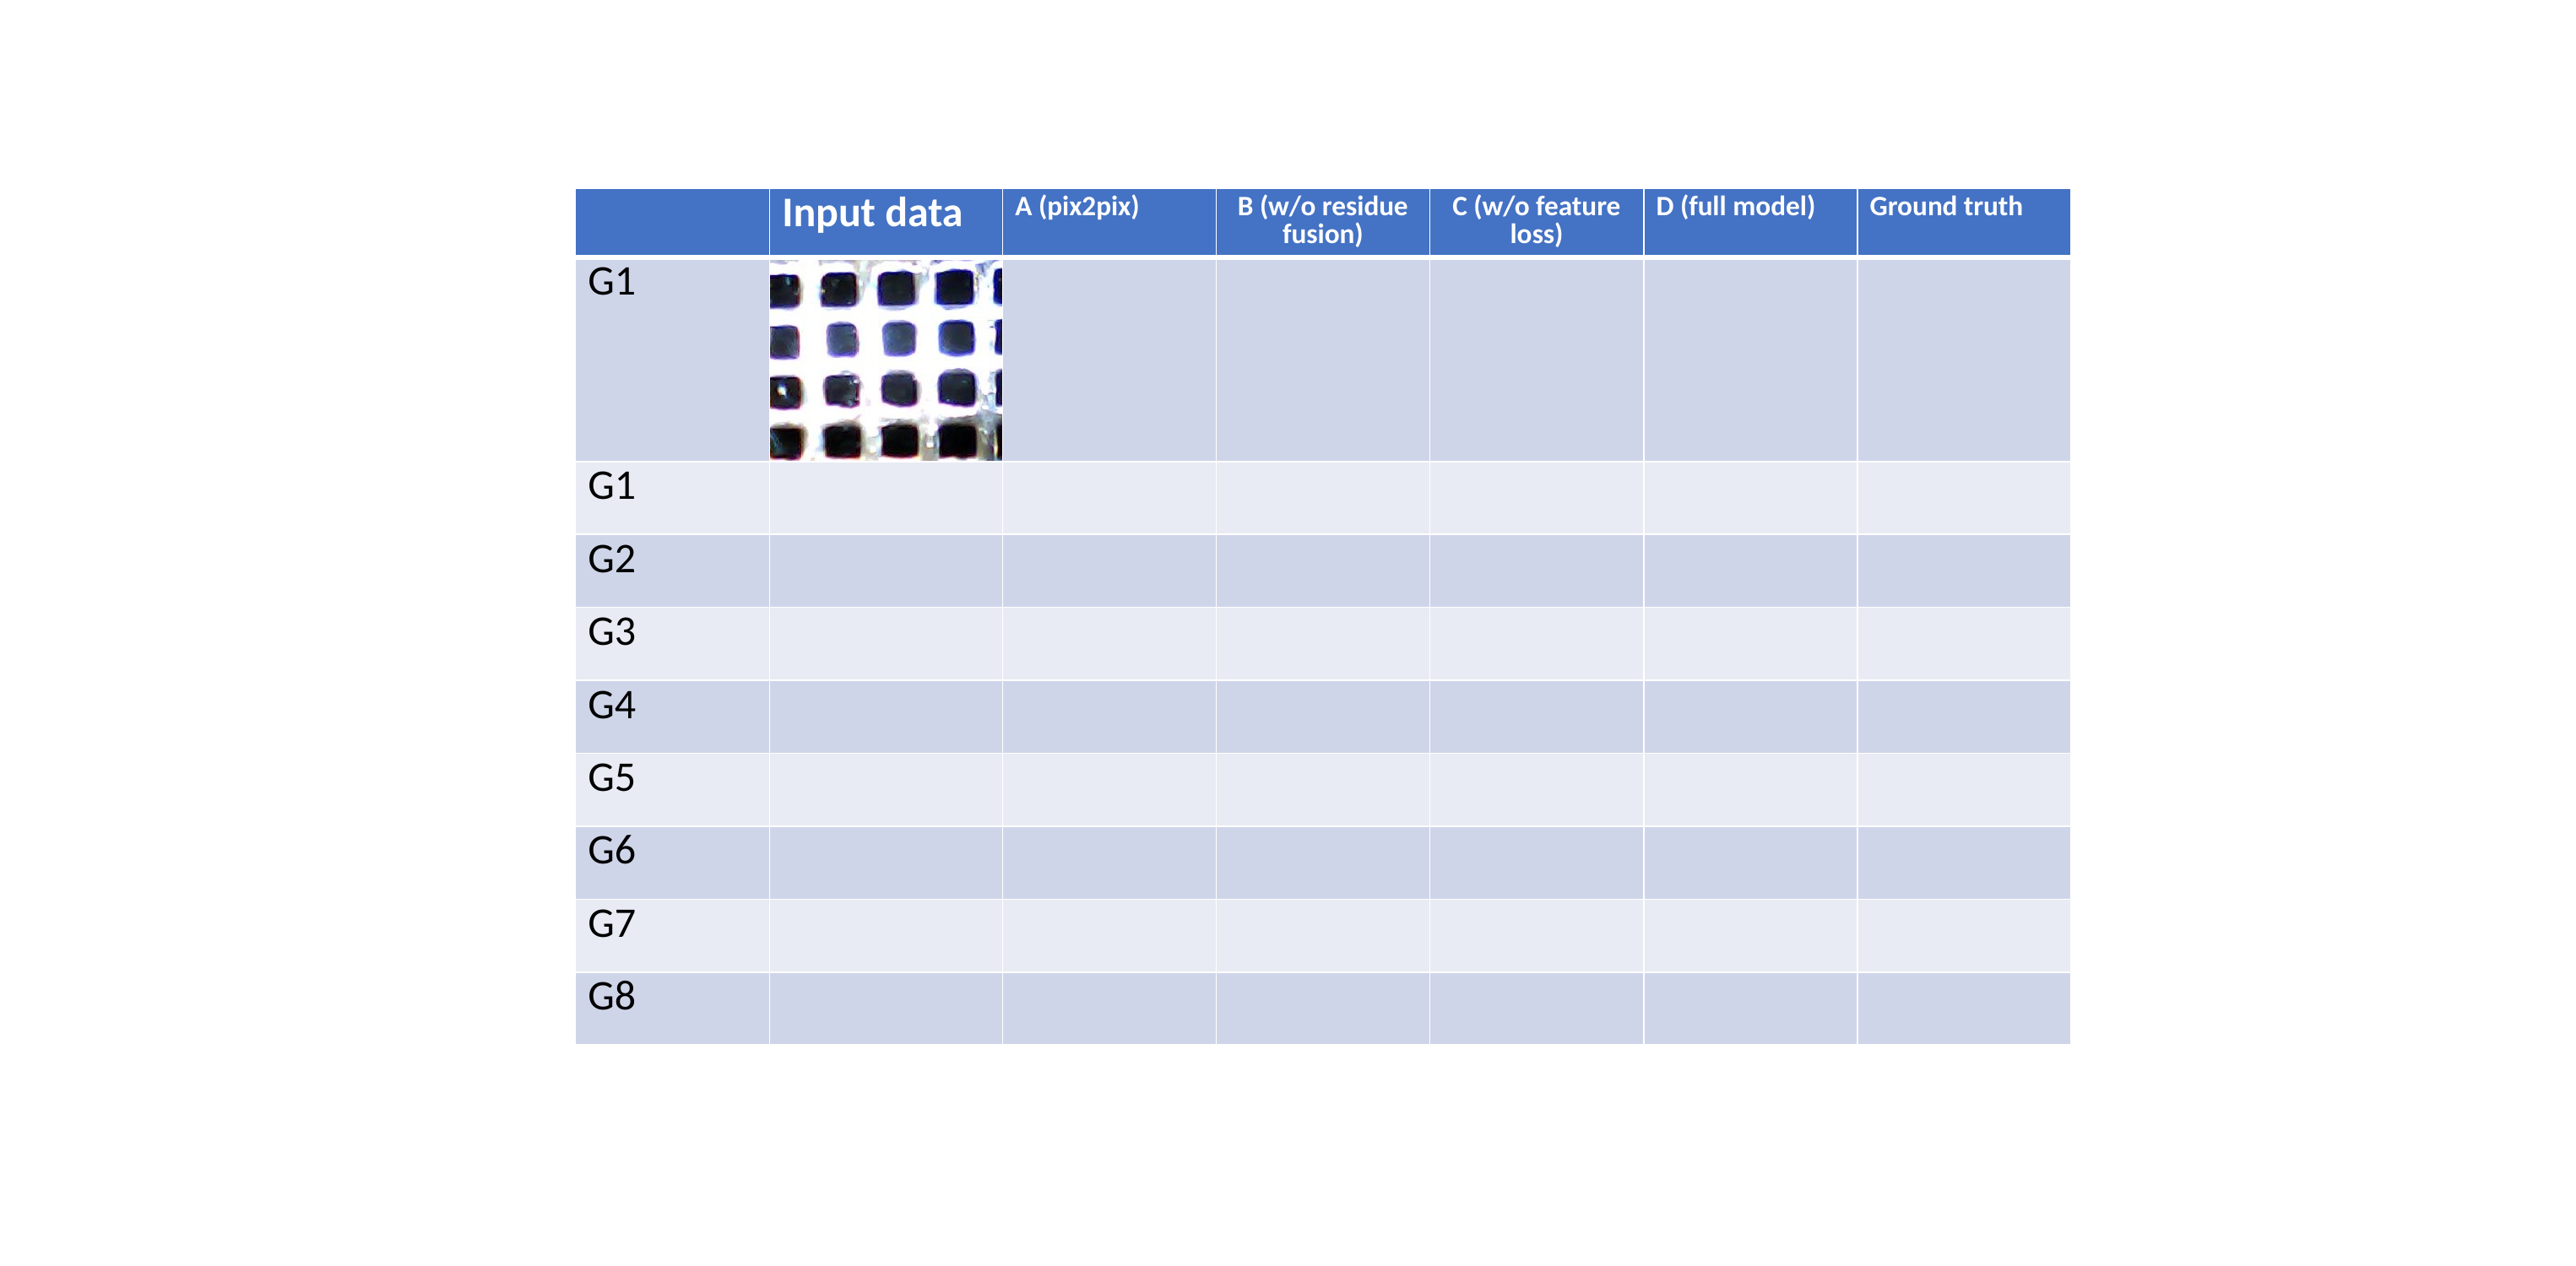

|  | Input data | A (pix2pix) | B (w/o residue fusion) | C (w/o feature loss) | D (full model) | Ground truth |
| --- | --- | --- | --- | --- | --- | --- |
| G1 |  |  |  |  |  |  |
| G1 |  |  |  |  |  |  |
| G2 |  |  |  |  |  |  |
| G3 |  |  |  |  |  |  |
| G4 |  |  |  |  |  |  |
| G5 |  |  |  |  |  |  |
| G6 |  |  |  |  |  |  |
| G7 |  |  |  |  |  |  |
| G8 |  |  |  |  |  |  |